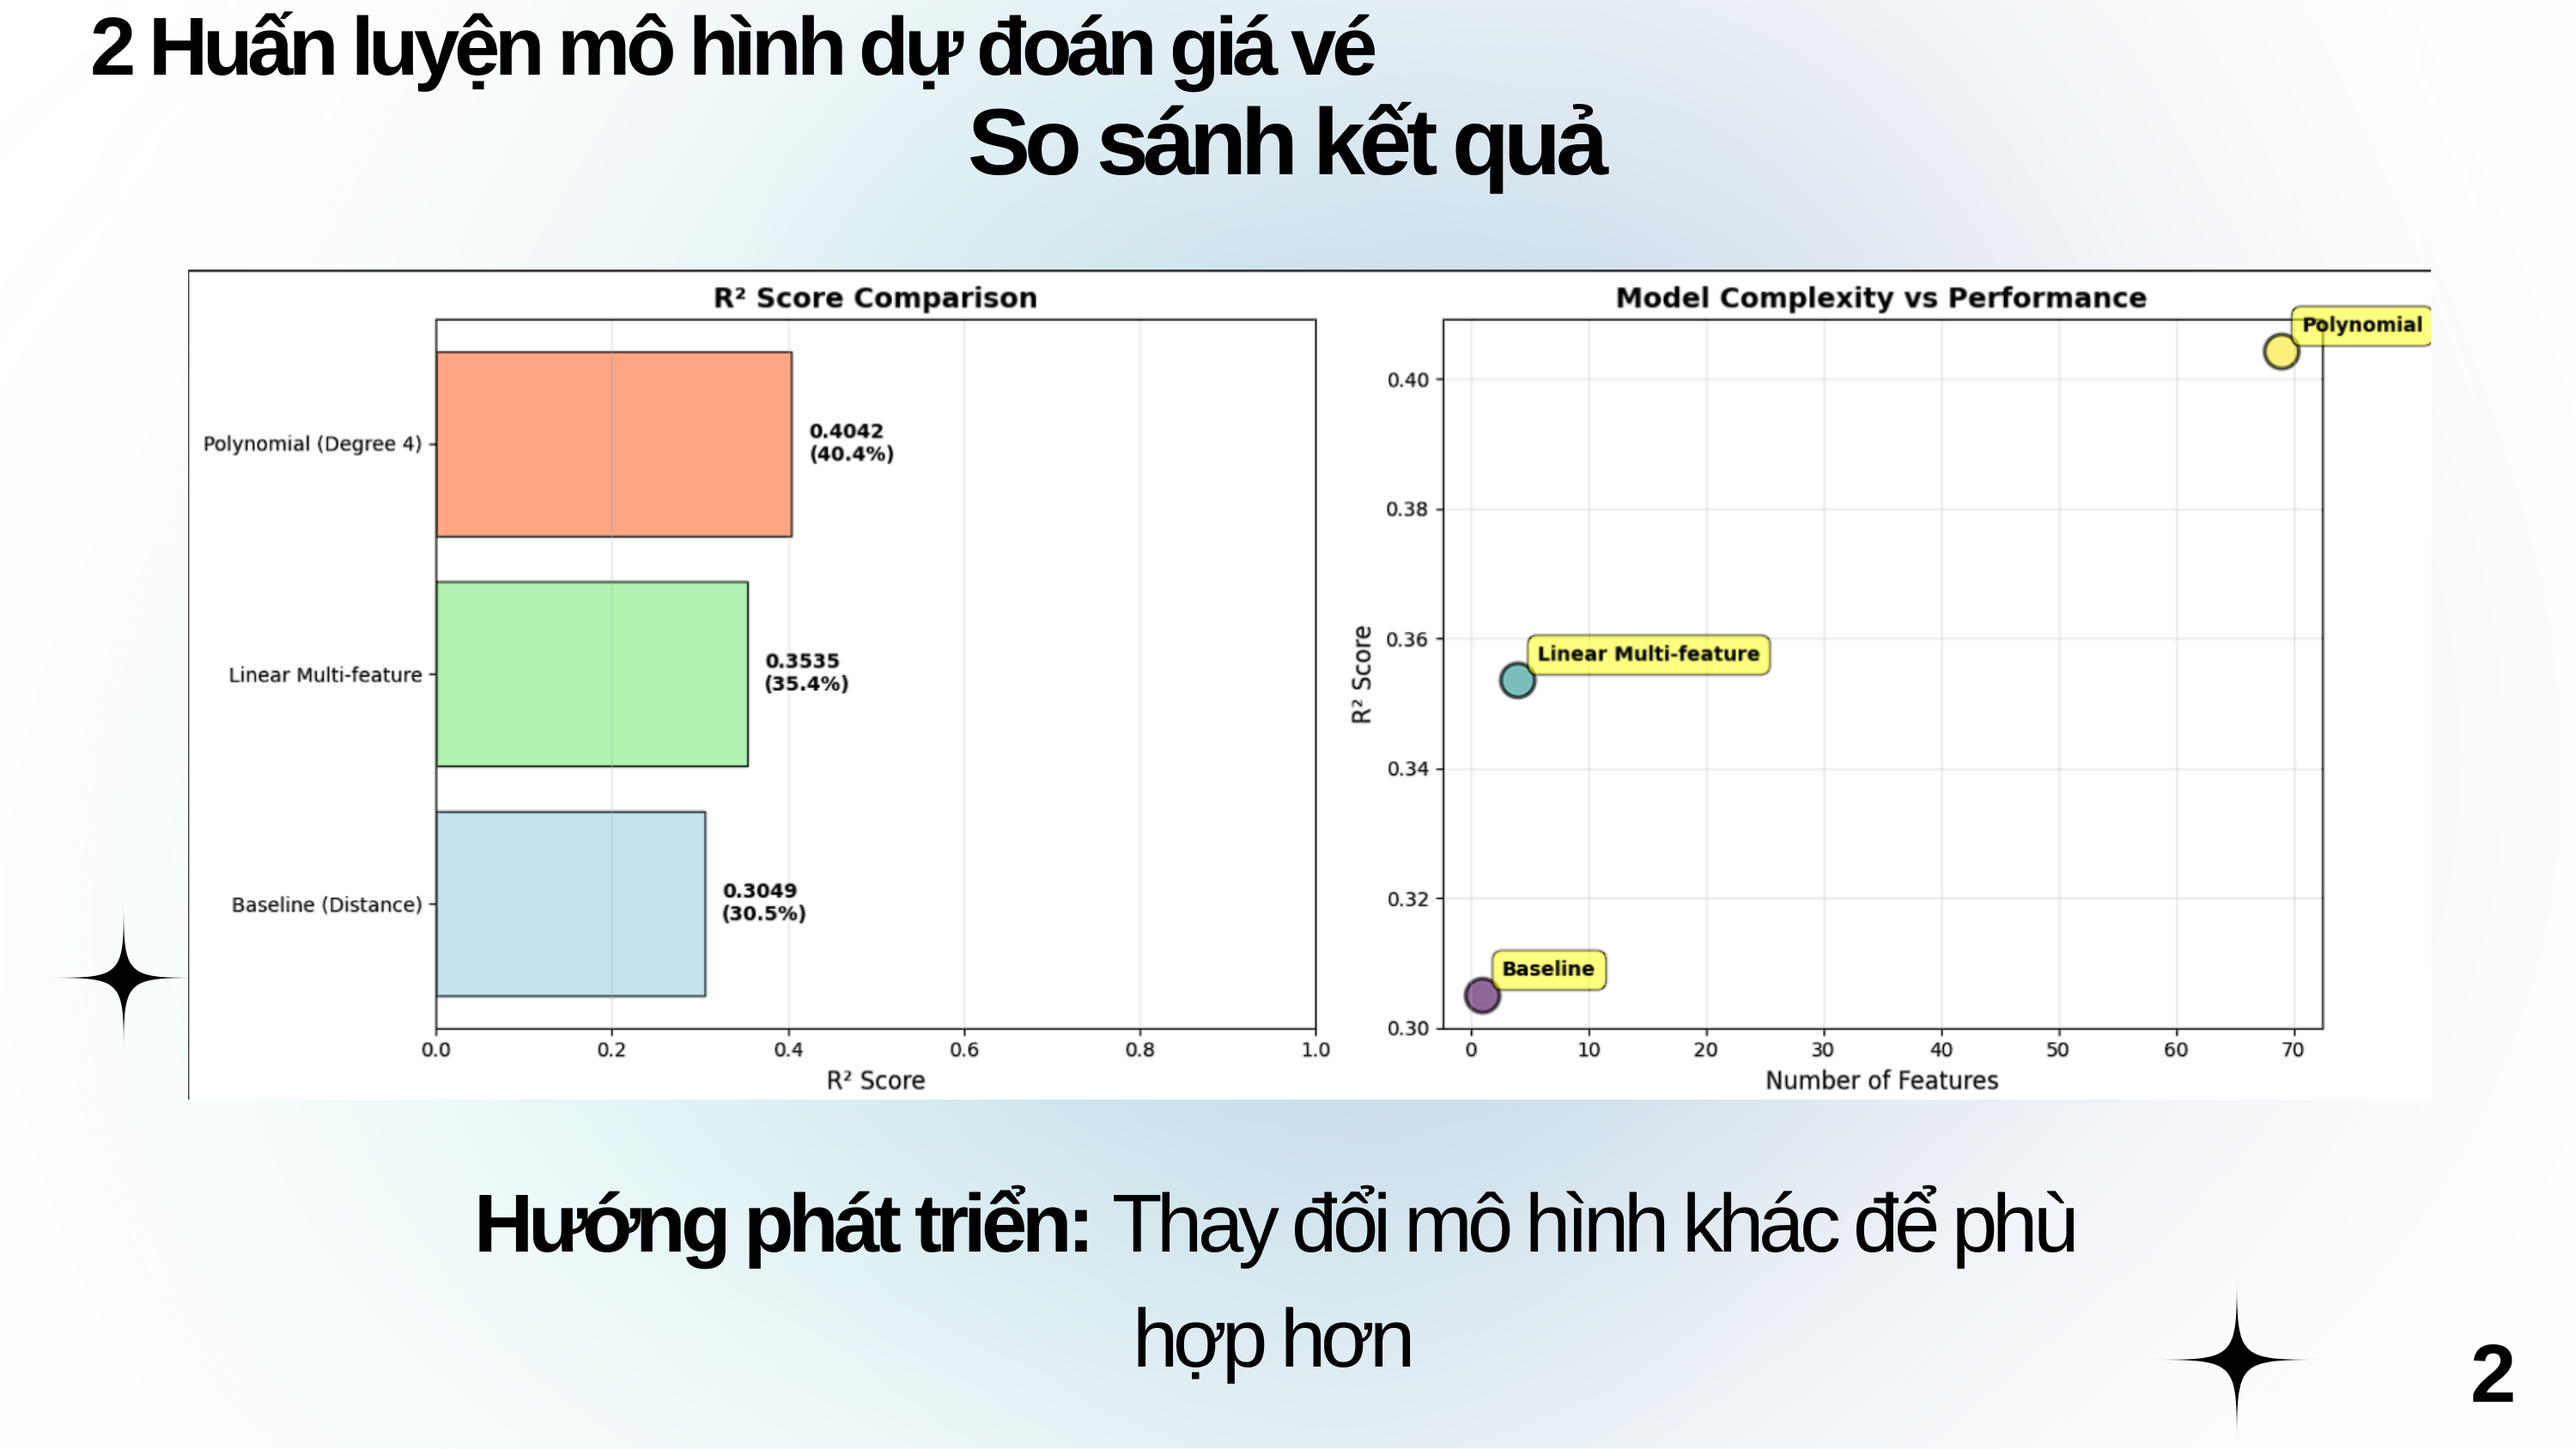

2 Huấn luyện mô hình dự đoán giá vé
So sánh kết quả

Hướng phát triển: Thay đổi mô hình khác để phù hợp hơn

22